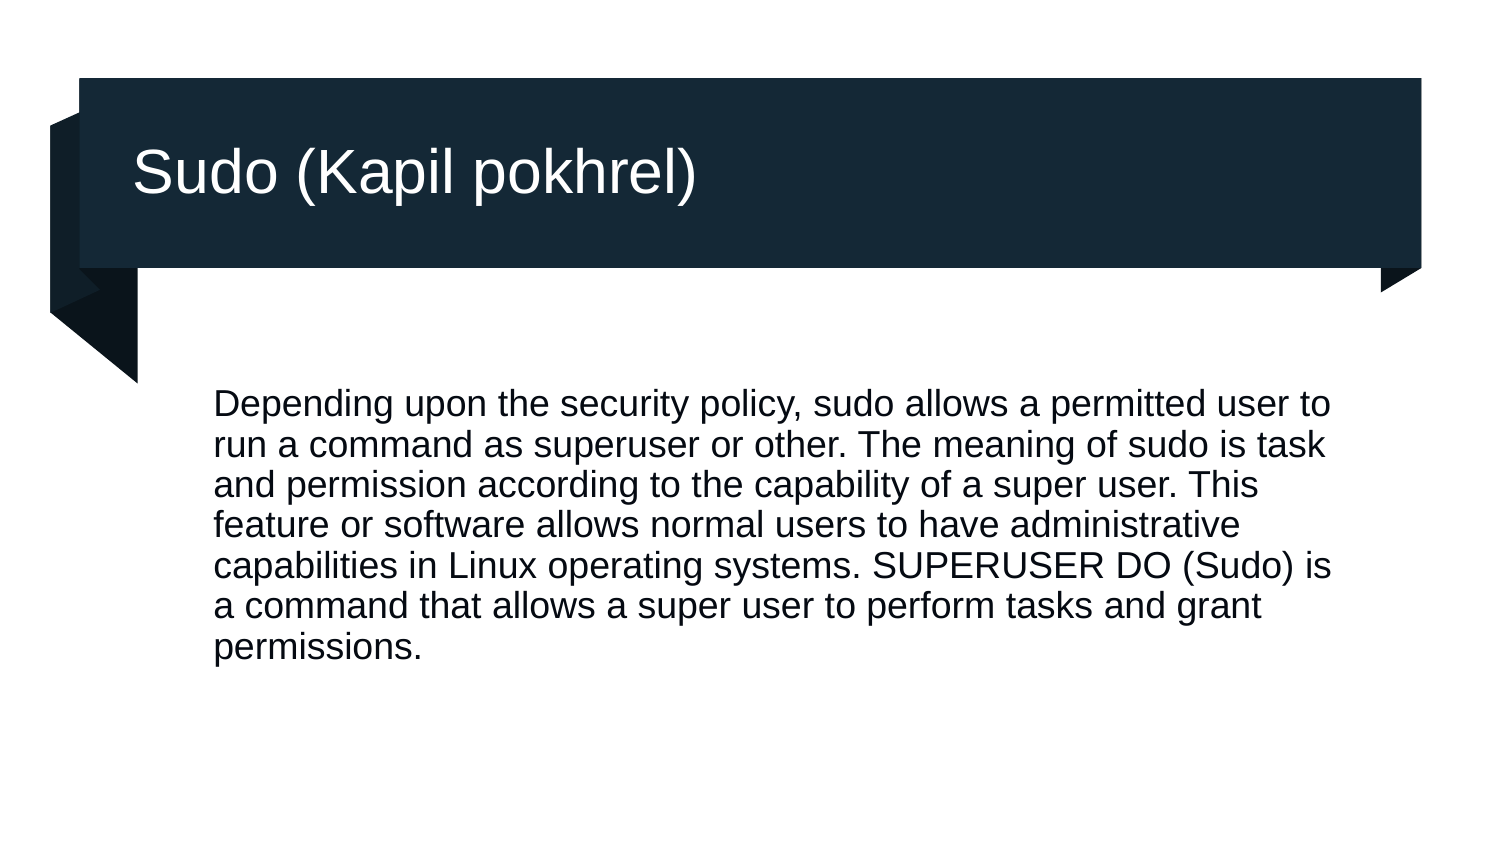

# Sudo (Kapil pokhrel)

Depending upon the security policy, sudo allows a permitted user to run a command as superuser or other. The meaning of sudo is task and permission according to the capability of a super user. This feature or software allows normal users to have administrative capabilities in Linux operating systems. SUPERUSER DO (Sudo) is a command that allows a super user to perform tasks and grant permissions.